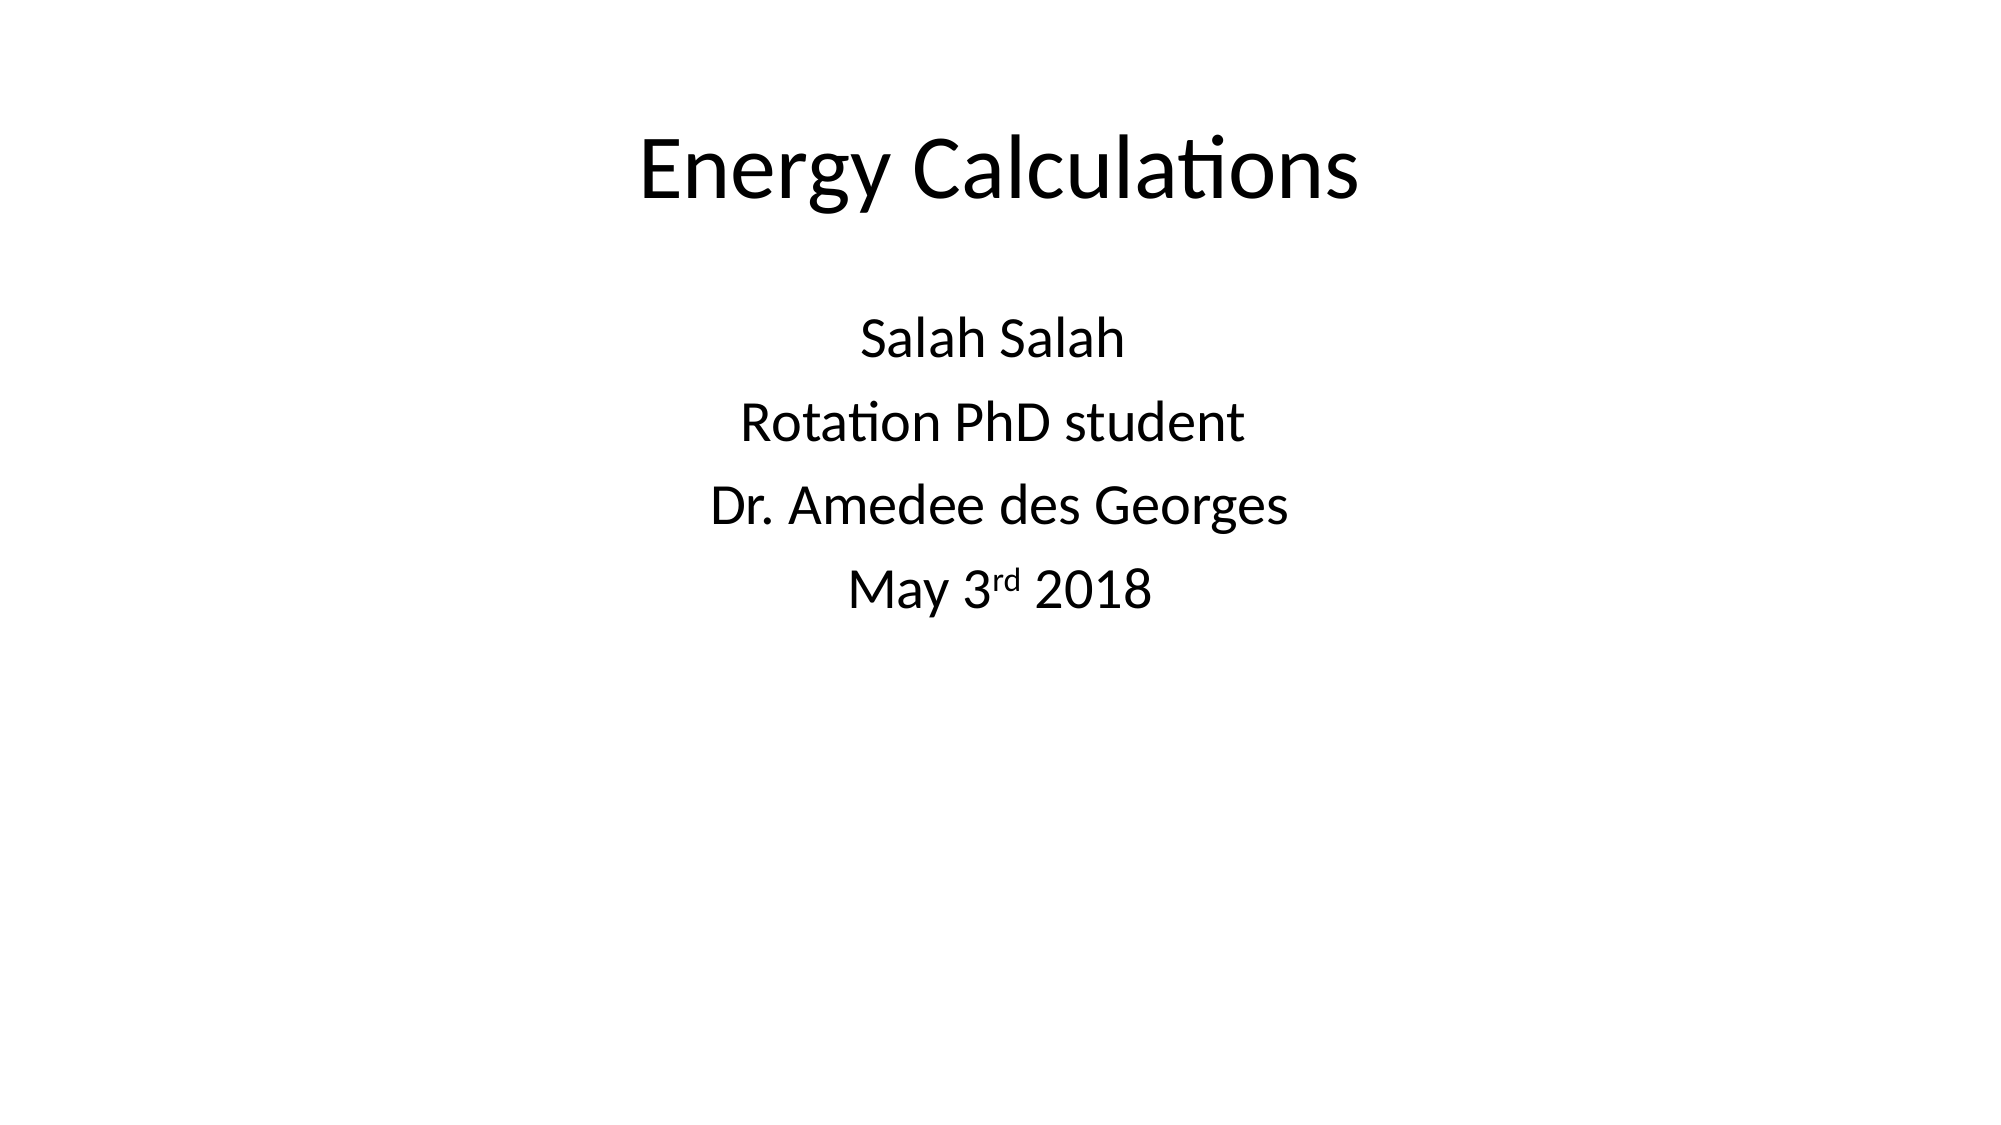

# Energy Calculations
Salah Salah
Rotation PhD student
Dr. Amedee des Georges
May 3rd 2018